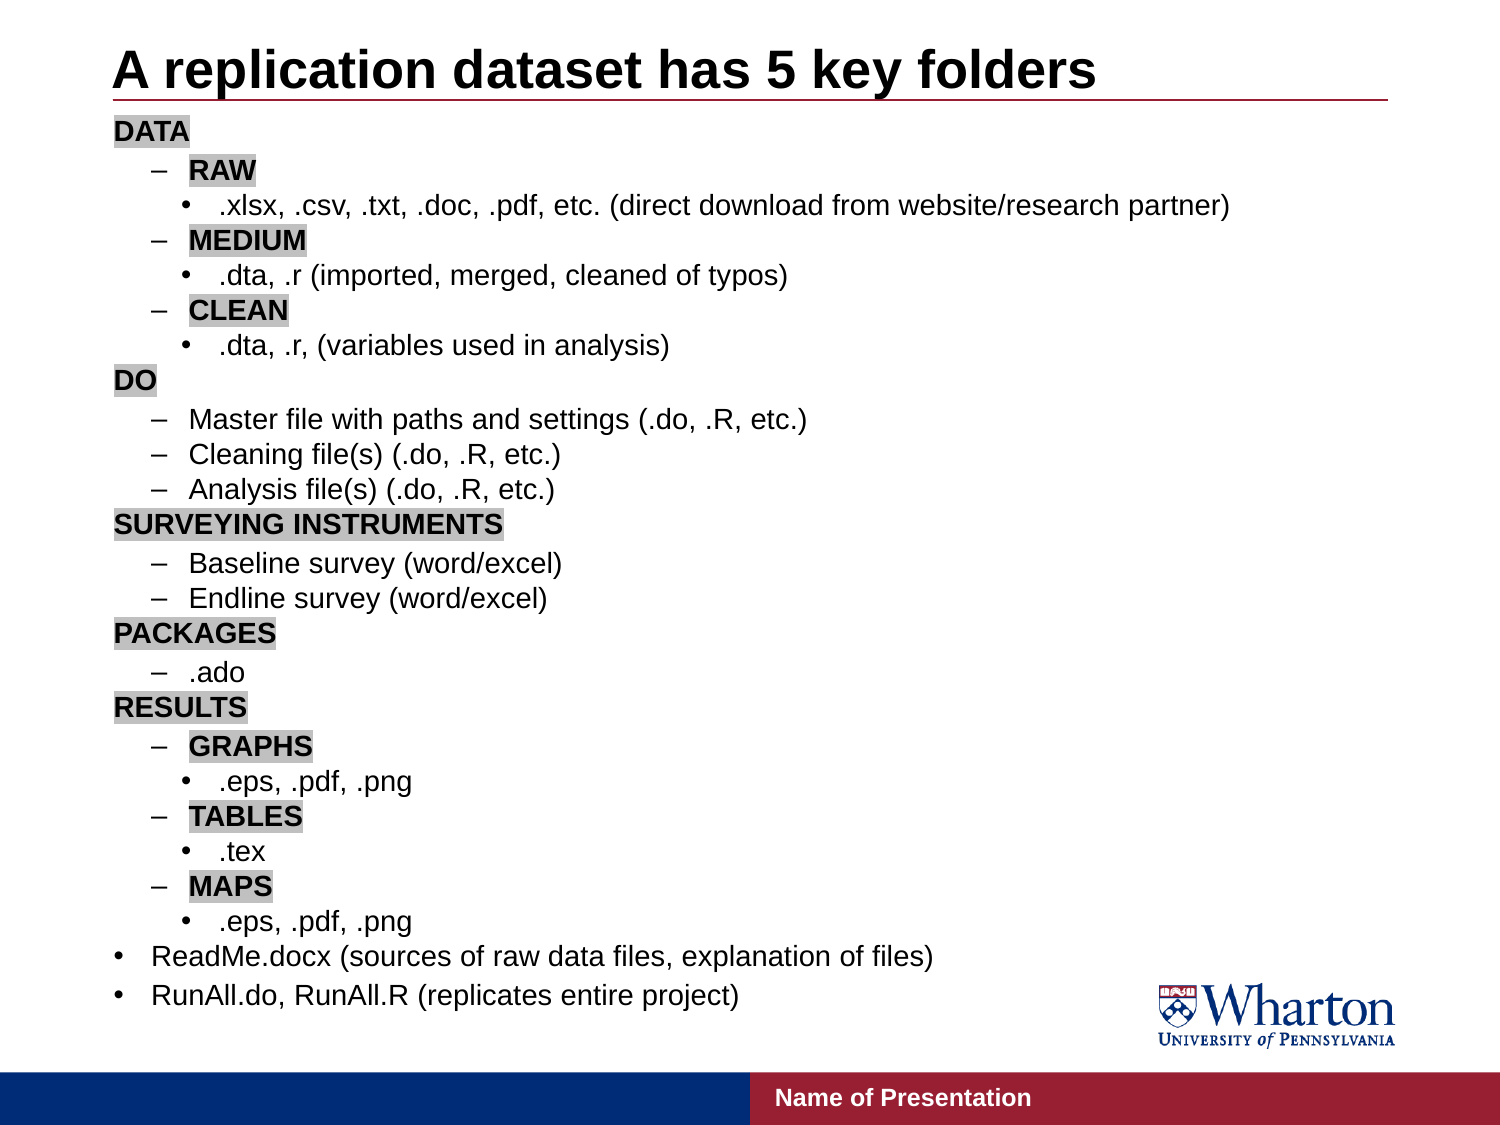

# A replication dataset has 5 key folders
DATA
RAW
.xlsx, .csv, .txt, .doc, .pdf, etc. (direct download from website/research partner)
MEDIUM
.dta, .r (imported, merged, cleaned of typos)
CLEAN
.dta, .r, (variables used in analysis)
DO
Master file with paths and settings (.do, .R, etc.)
Cleaning file(s) (.do, .R, etc.)
Analysis file(s) (.do, .R, etc.)
SURVEYING INSTRUMENTS
Baseline survey (word/excel)
Endline survey (word/excel)
PACKAGES
.ado
RESULTS
GRAPHS
.eps, .pdf, .png
TABLES
.tex
MAPS
.eps, .pdf, .png
ReadMe.docx (sources of raw data files, explanation of files)
RunAll.do, RunAll.R (replicates entire project)

Name of Presentation